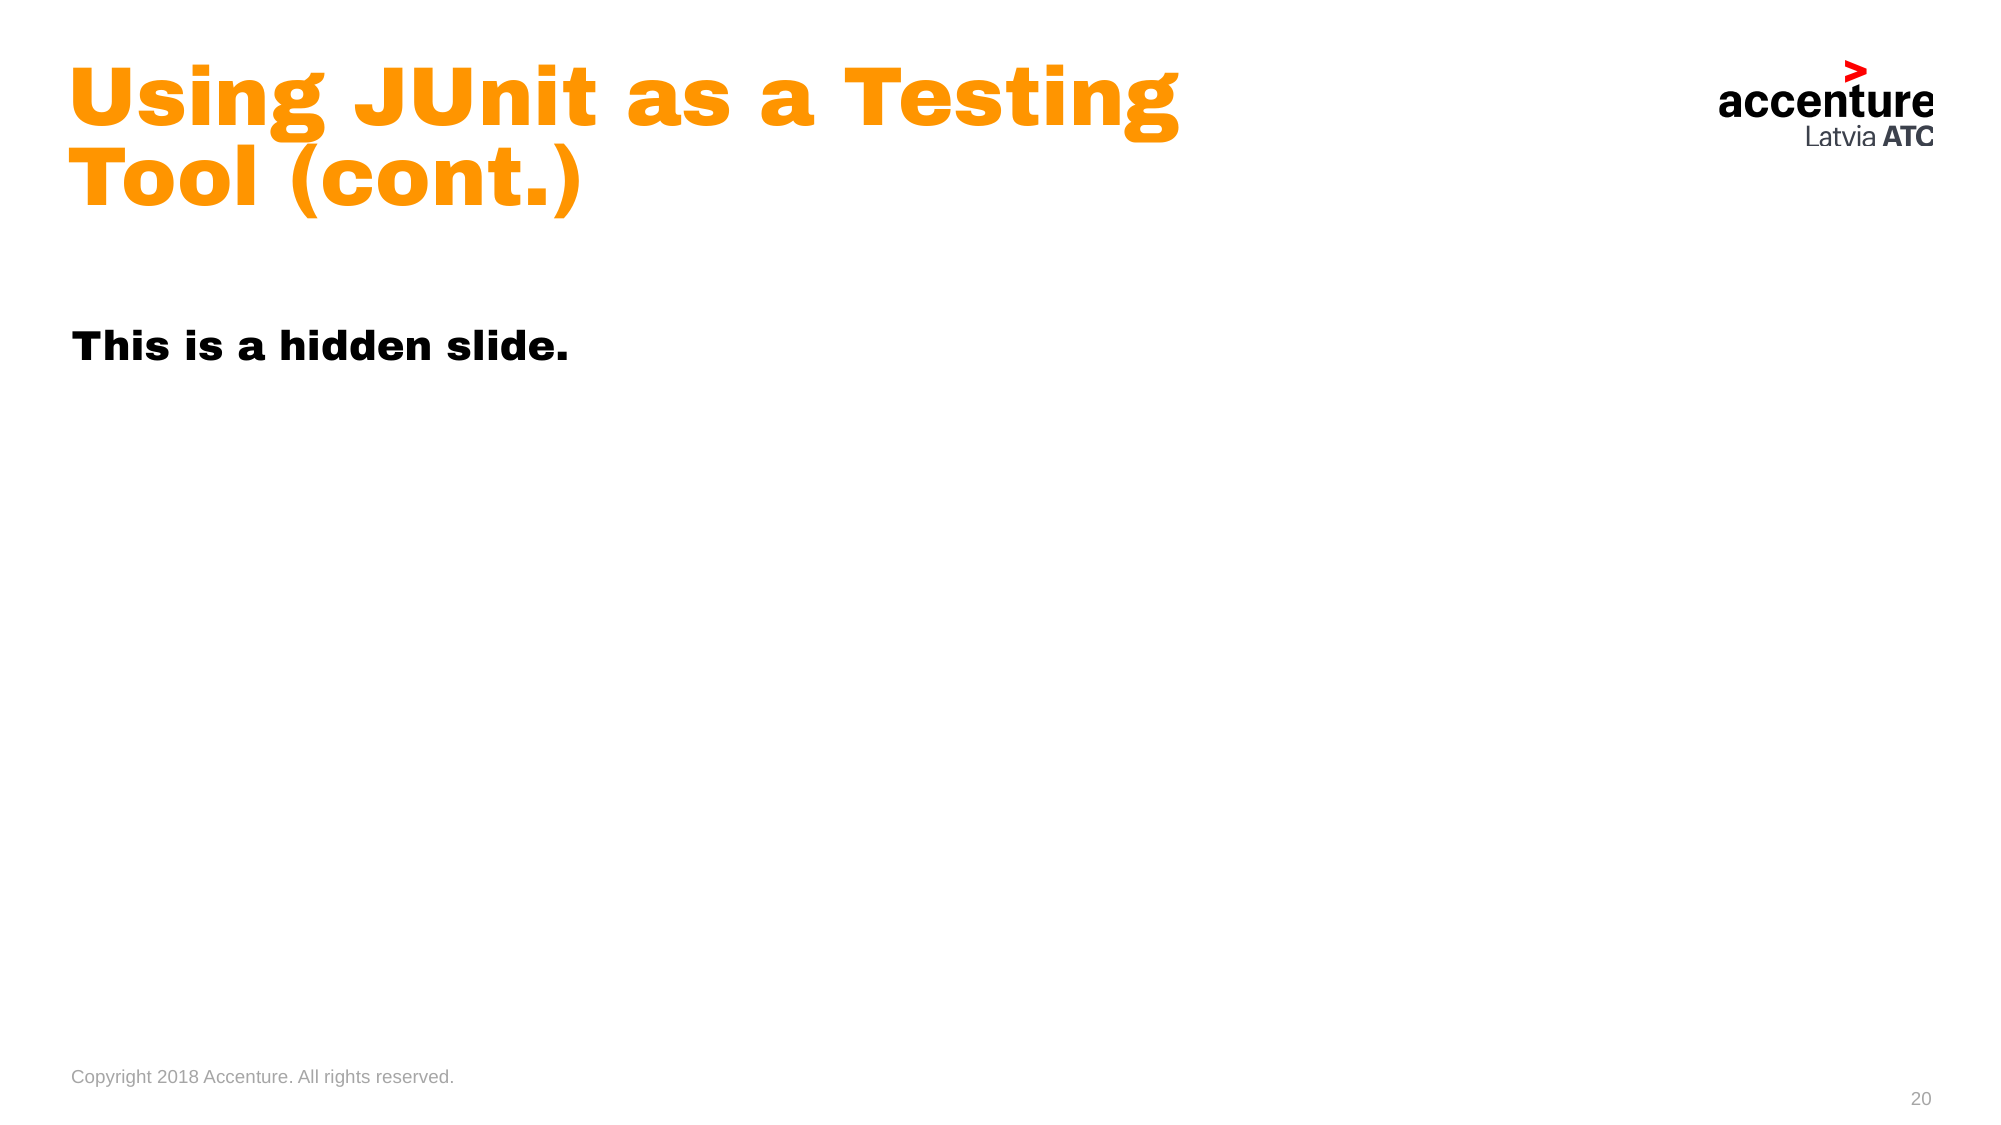

# Using JUnit as a Testing Tool (cont.)
This is a hidden slide.

20